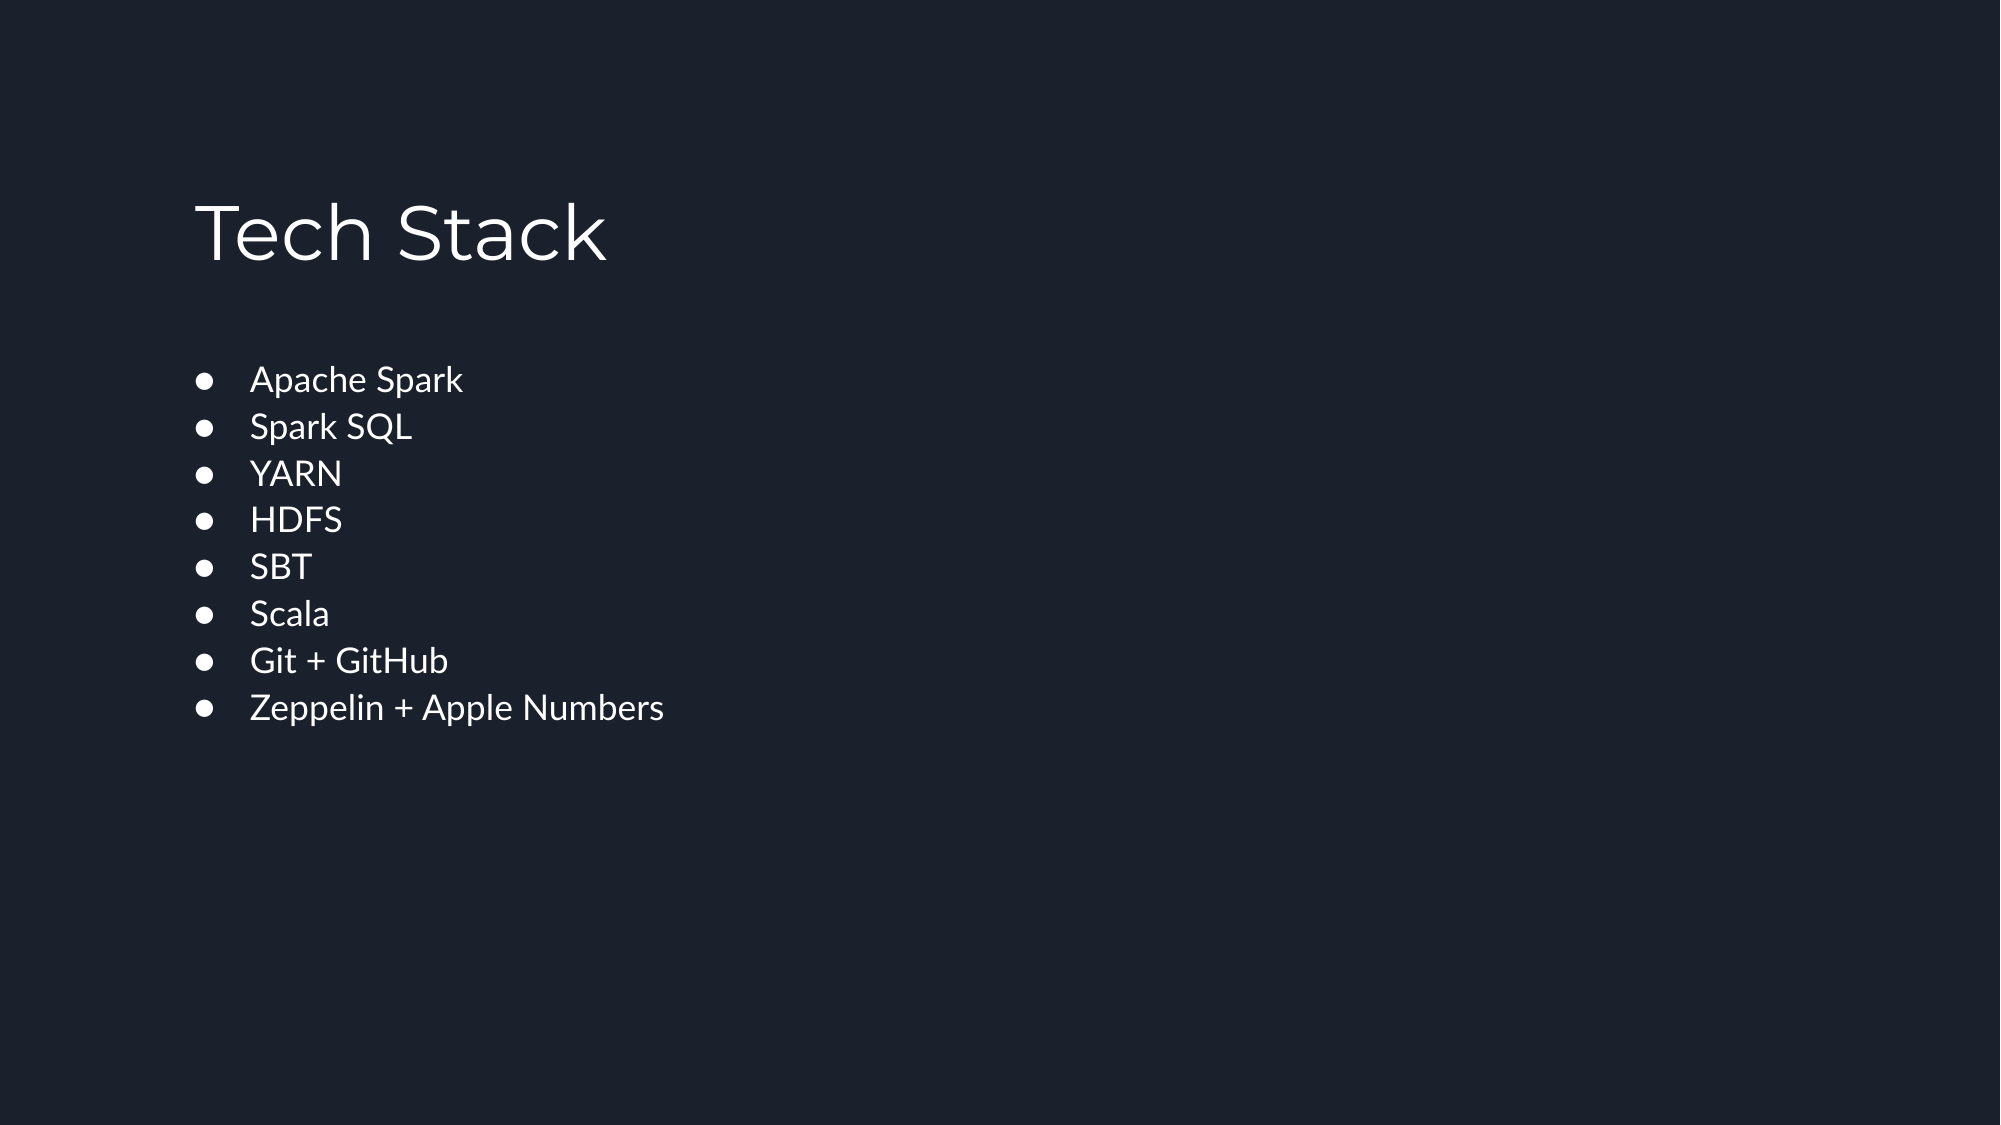

# Tech Stack
Apache Spark
Spark SQL
YARN
HDFS
SBT
Scala
Git + GitHub
Zeppelin + Apple Numbers